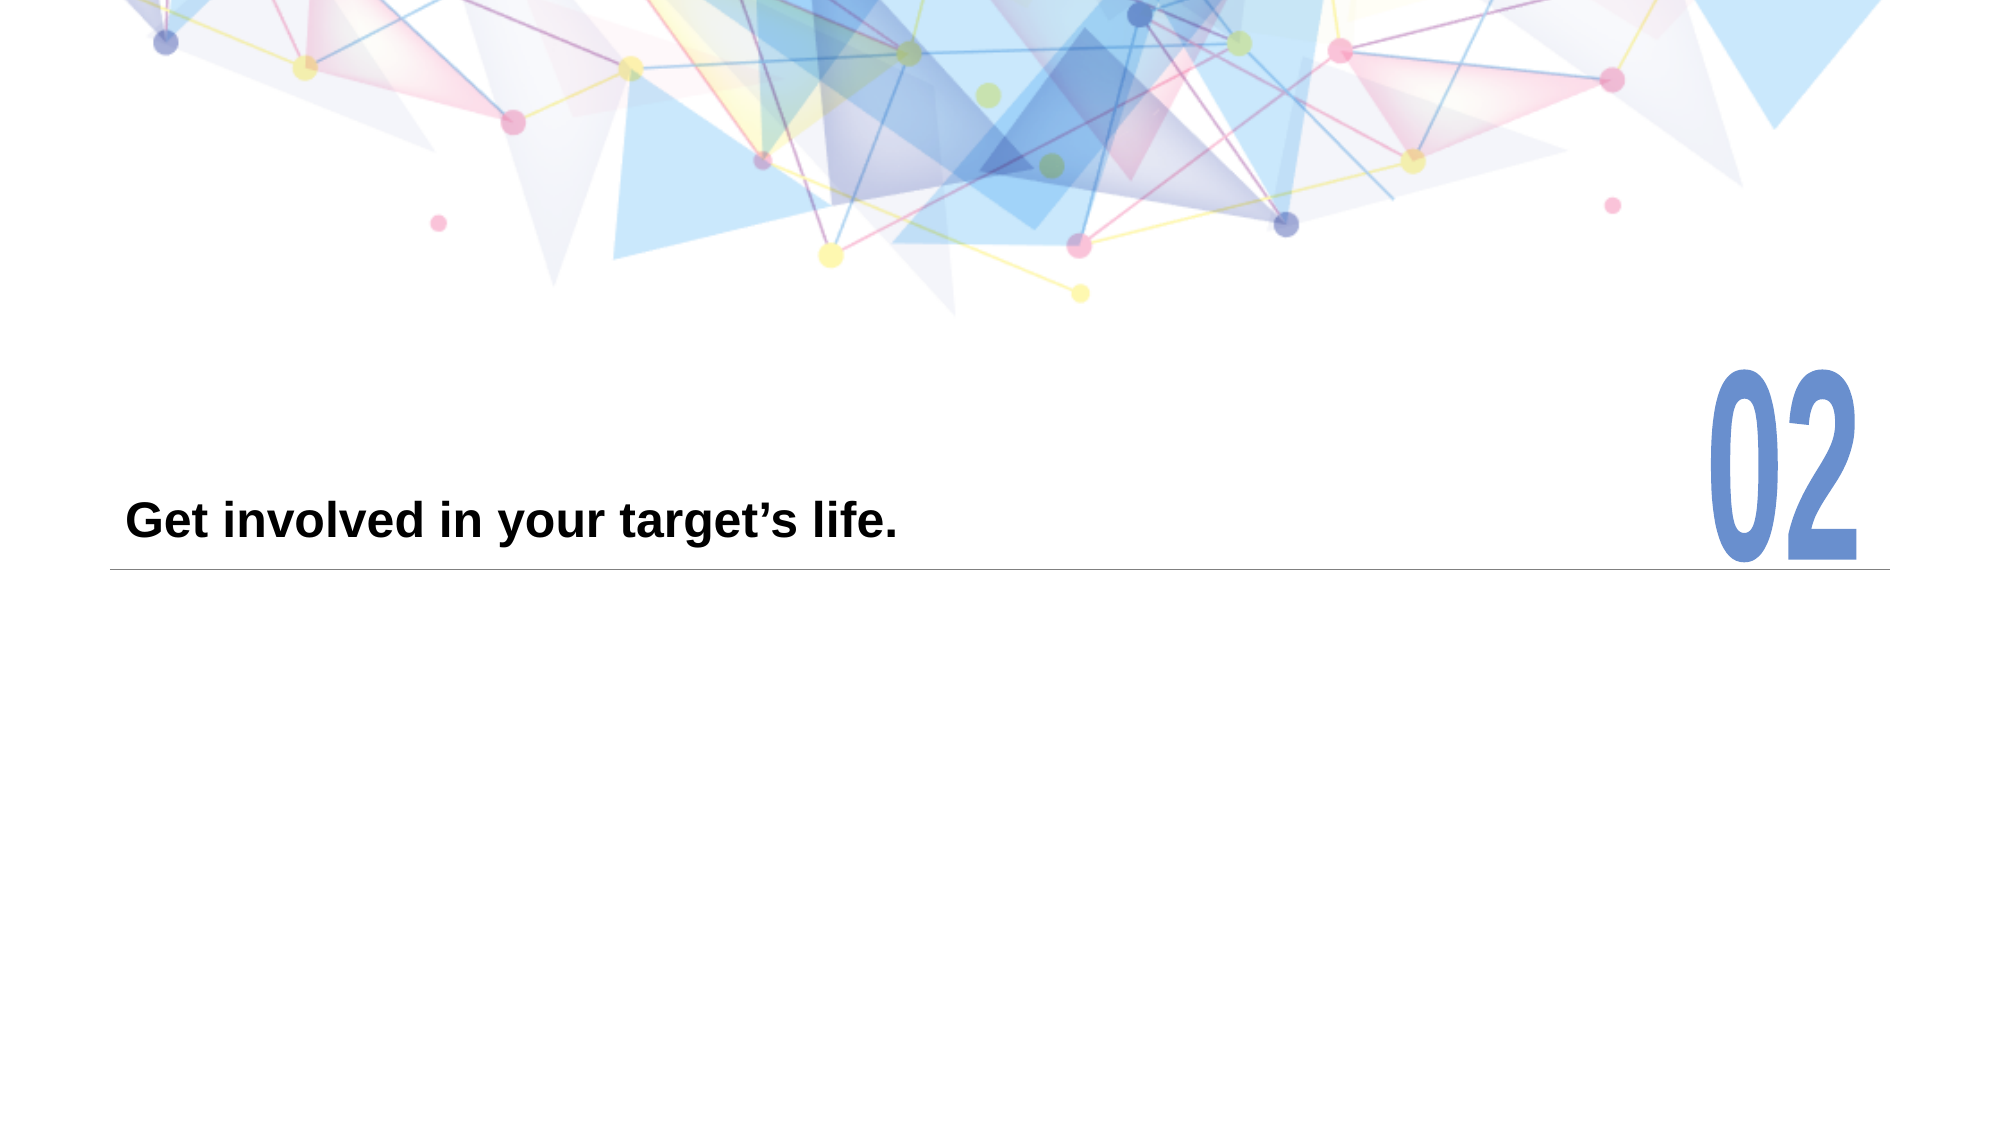

02
# Get involved in your target’s life.